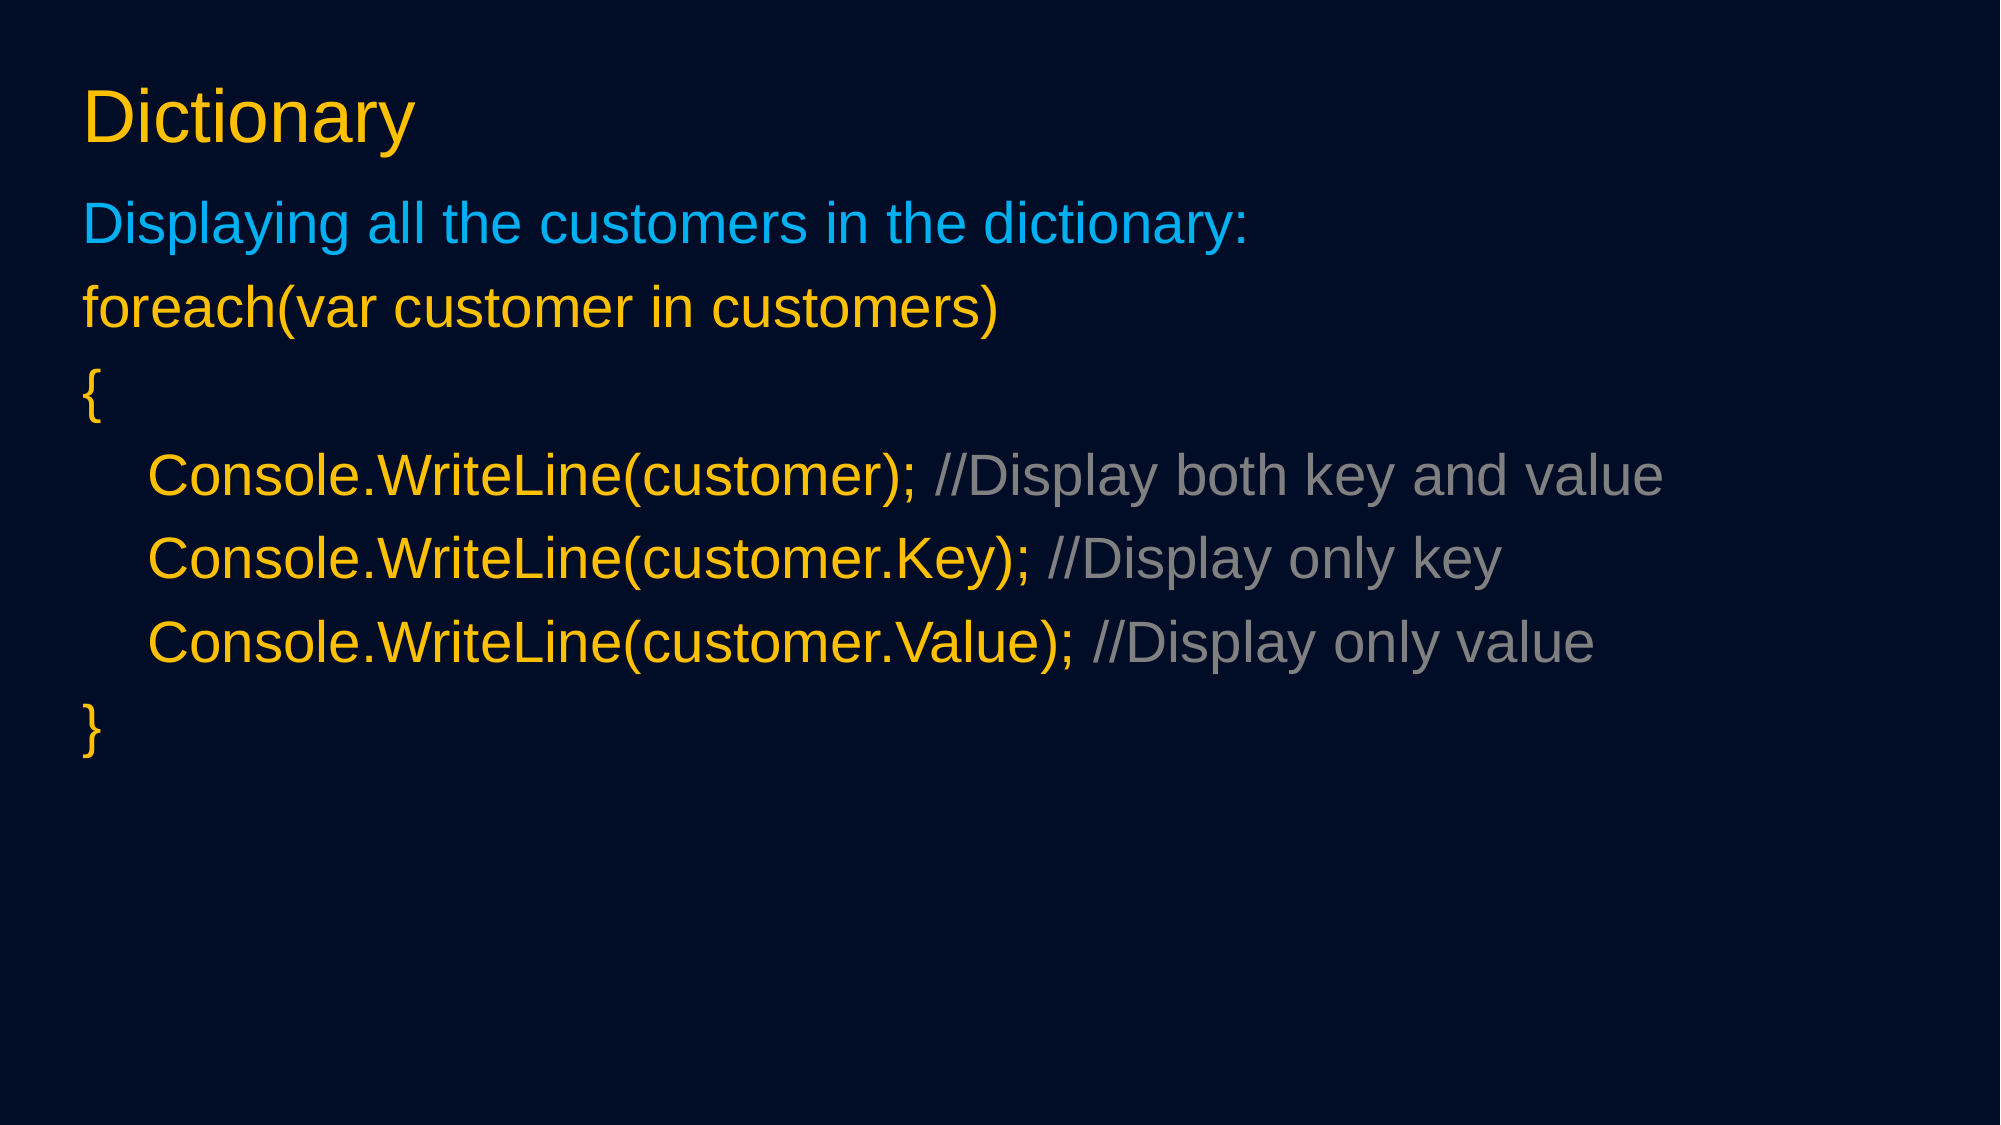

# Dictionary
Displaying all the customers in the dictionary:
foreach(var customer in customers)
{
    Console.WriteLine(customer); //Display both key and value
    Console.WriteLine(customer.Key); //Display only key
    Console.WriteLine(customer.Value); //Display only value
}